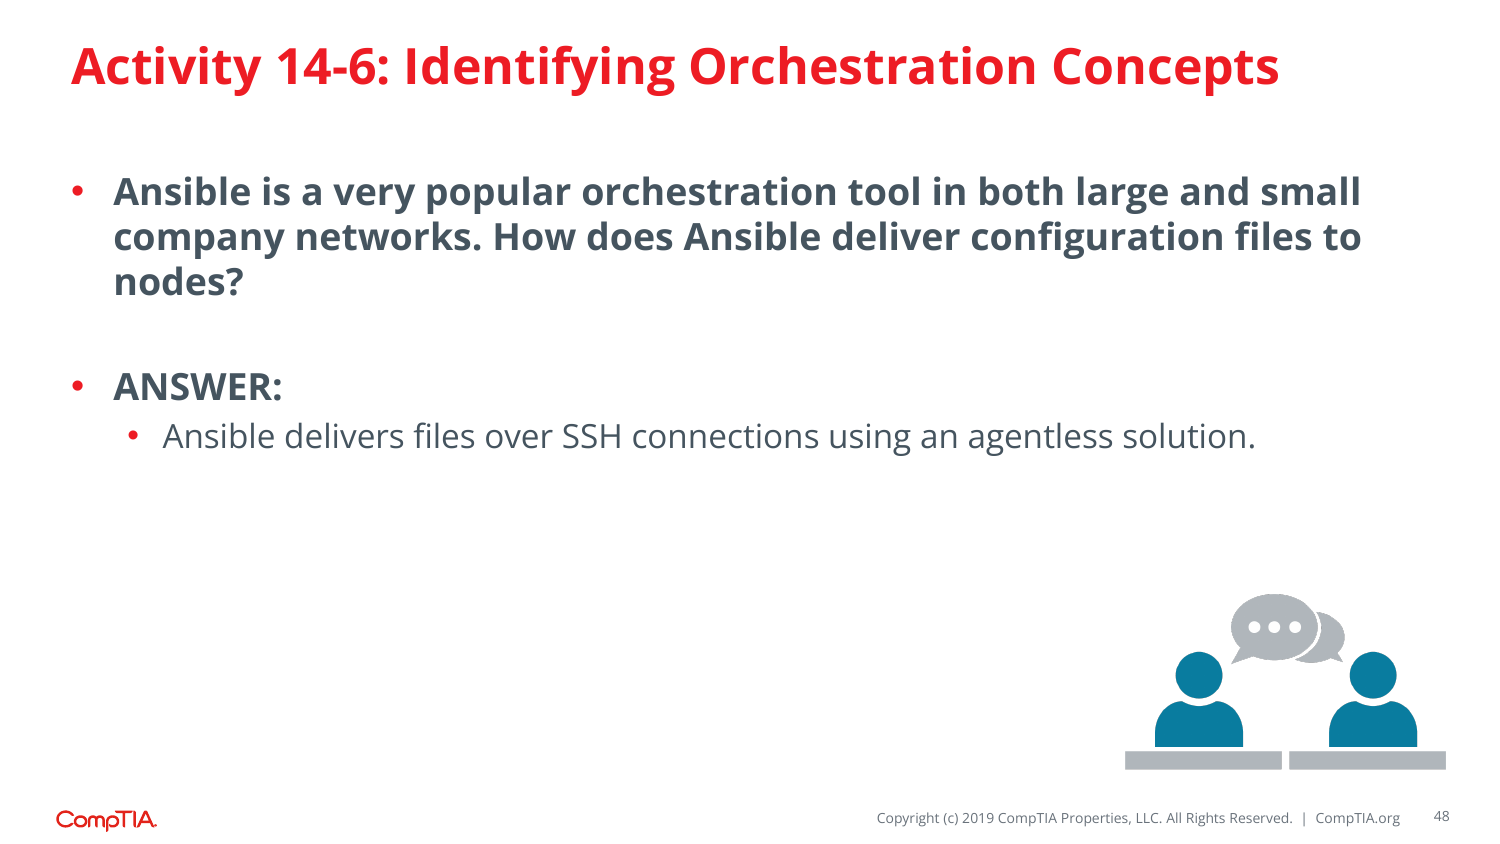

# Activity 14-6: Identifying Orchestration Concepts
Ansible is a very popular orchestration tool in both large and small company networks. How does Ansible deliver configuration files to nodes?

ANSWER:
Ansible delivers files over SSH connections using an agentless solution.

48